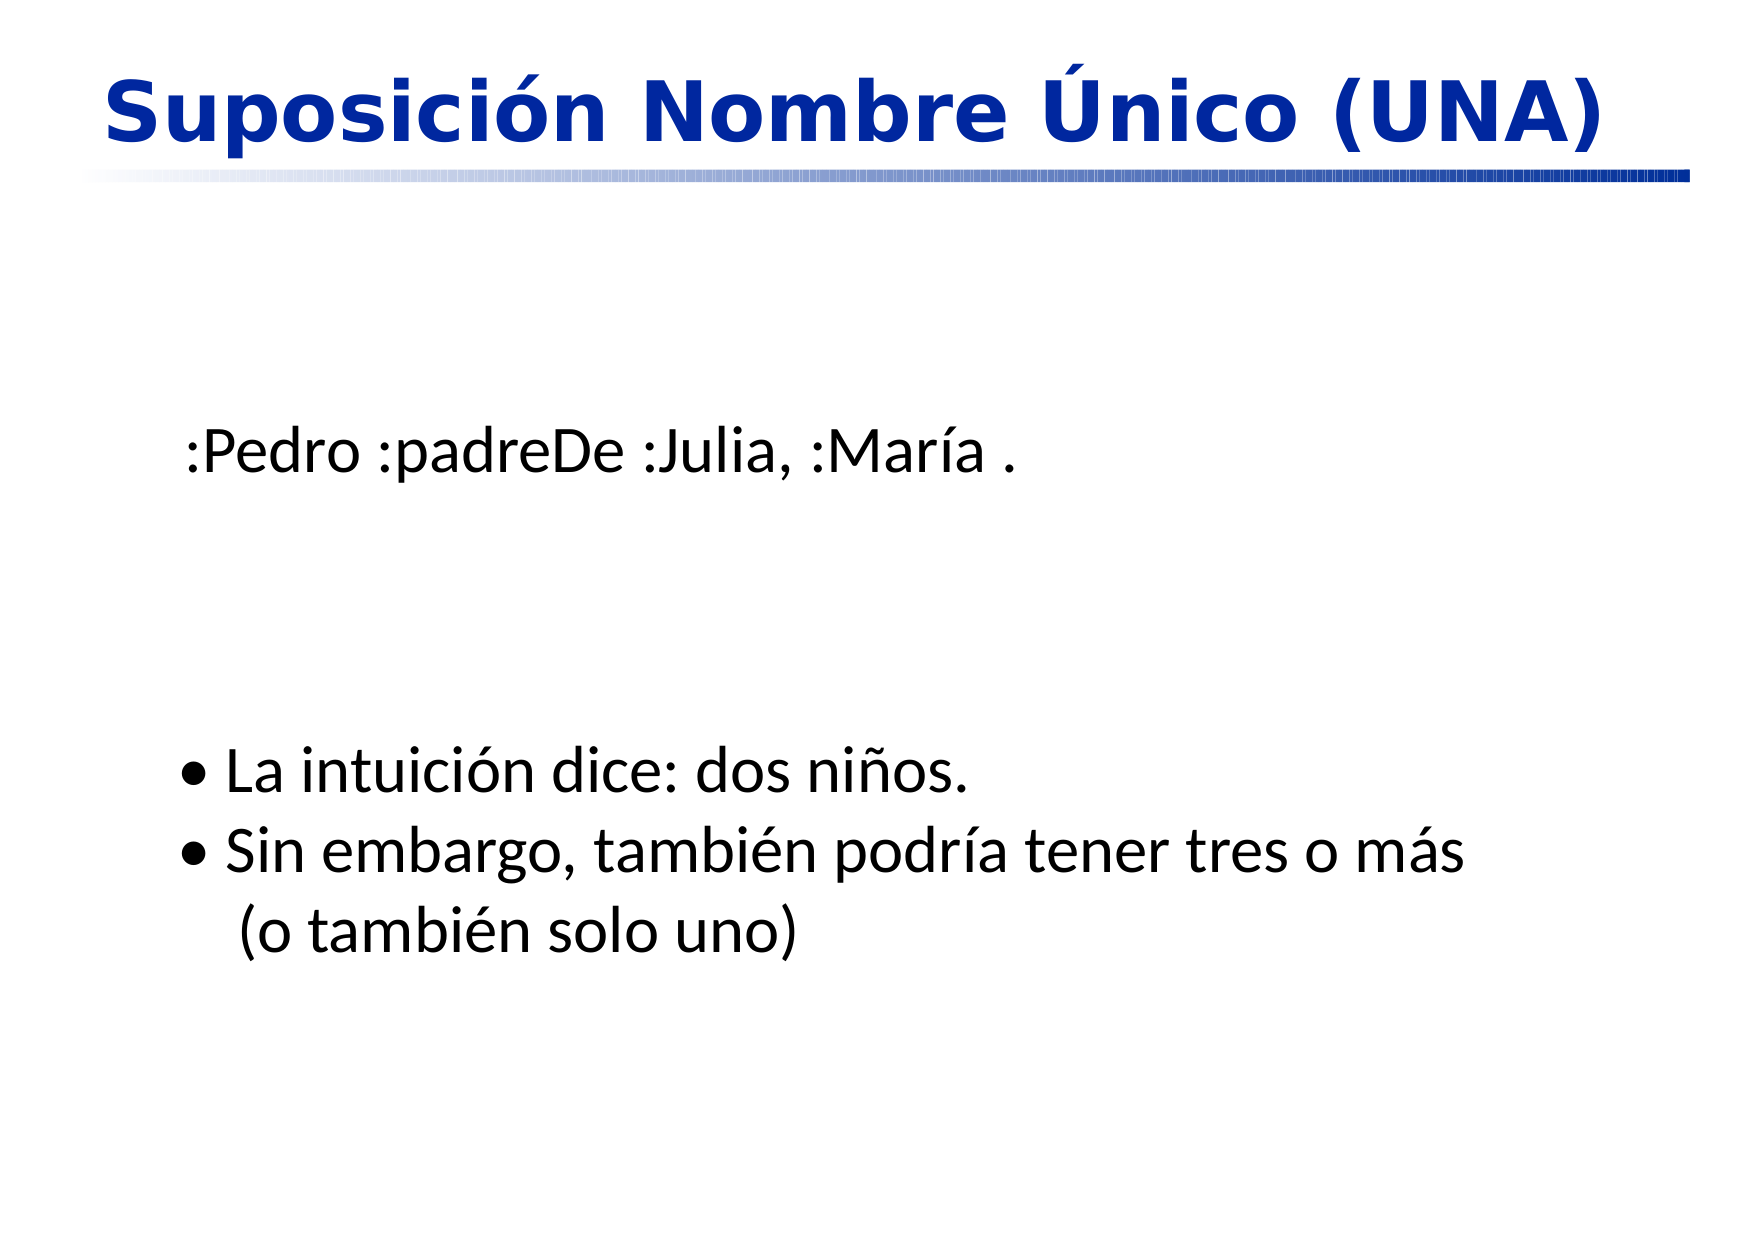

# Suposición Nombre Único (UNA)
Consideremos otro ejemplo :

:Pedro :padreDe :Julia, :María .

• ¿Cuántos hijos tiene Pedro?

• La intuición dice: dos niños.
• Sin embargo, también podría tener tres o más
    (o también solo uno)